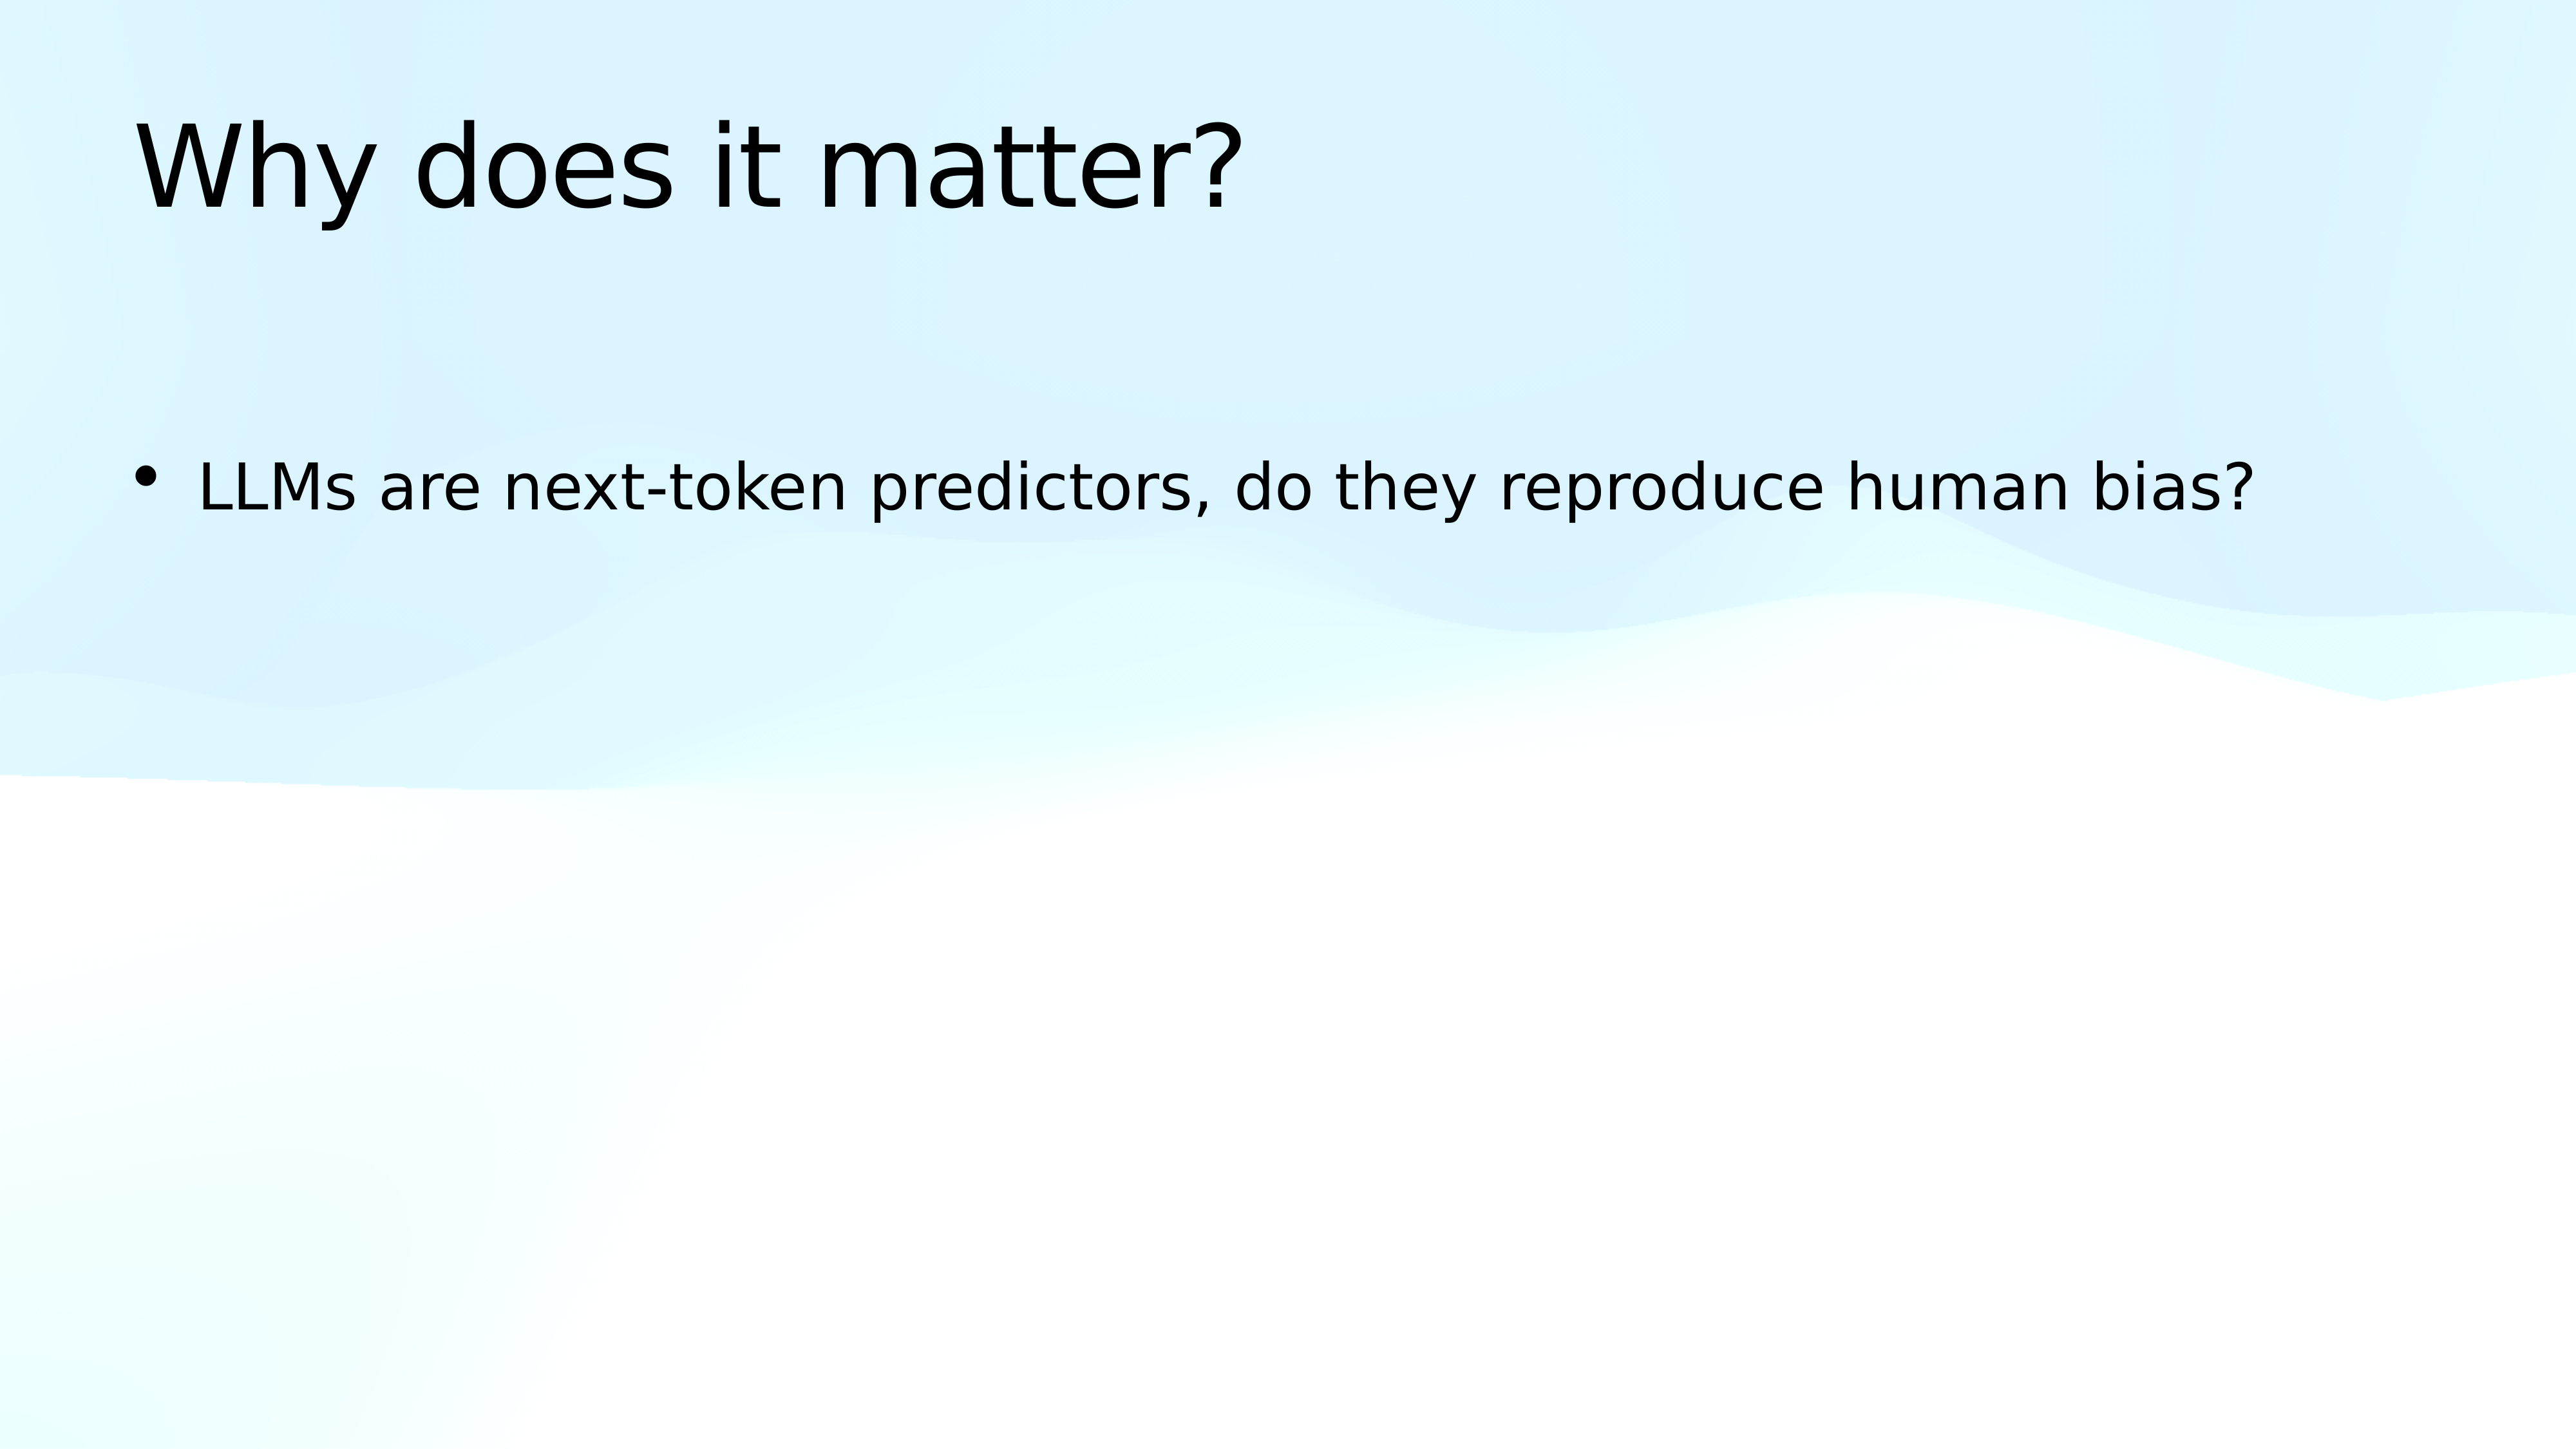

# Why does it matter?

LLMs are next-token predictors, do they reproduce human bias?